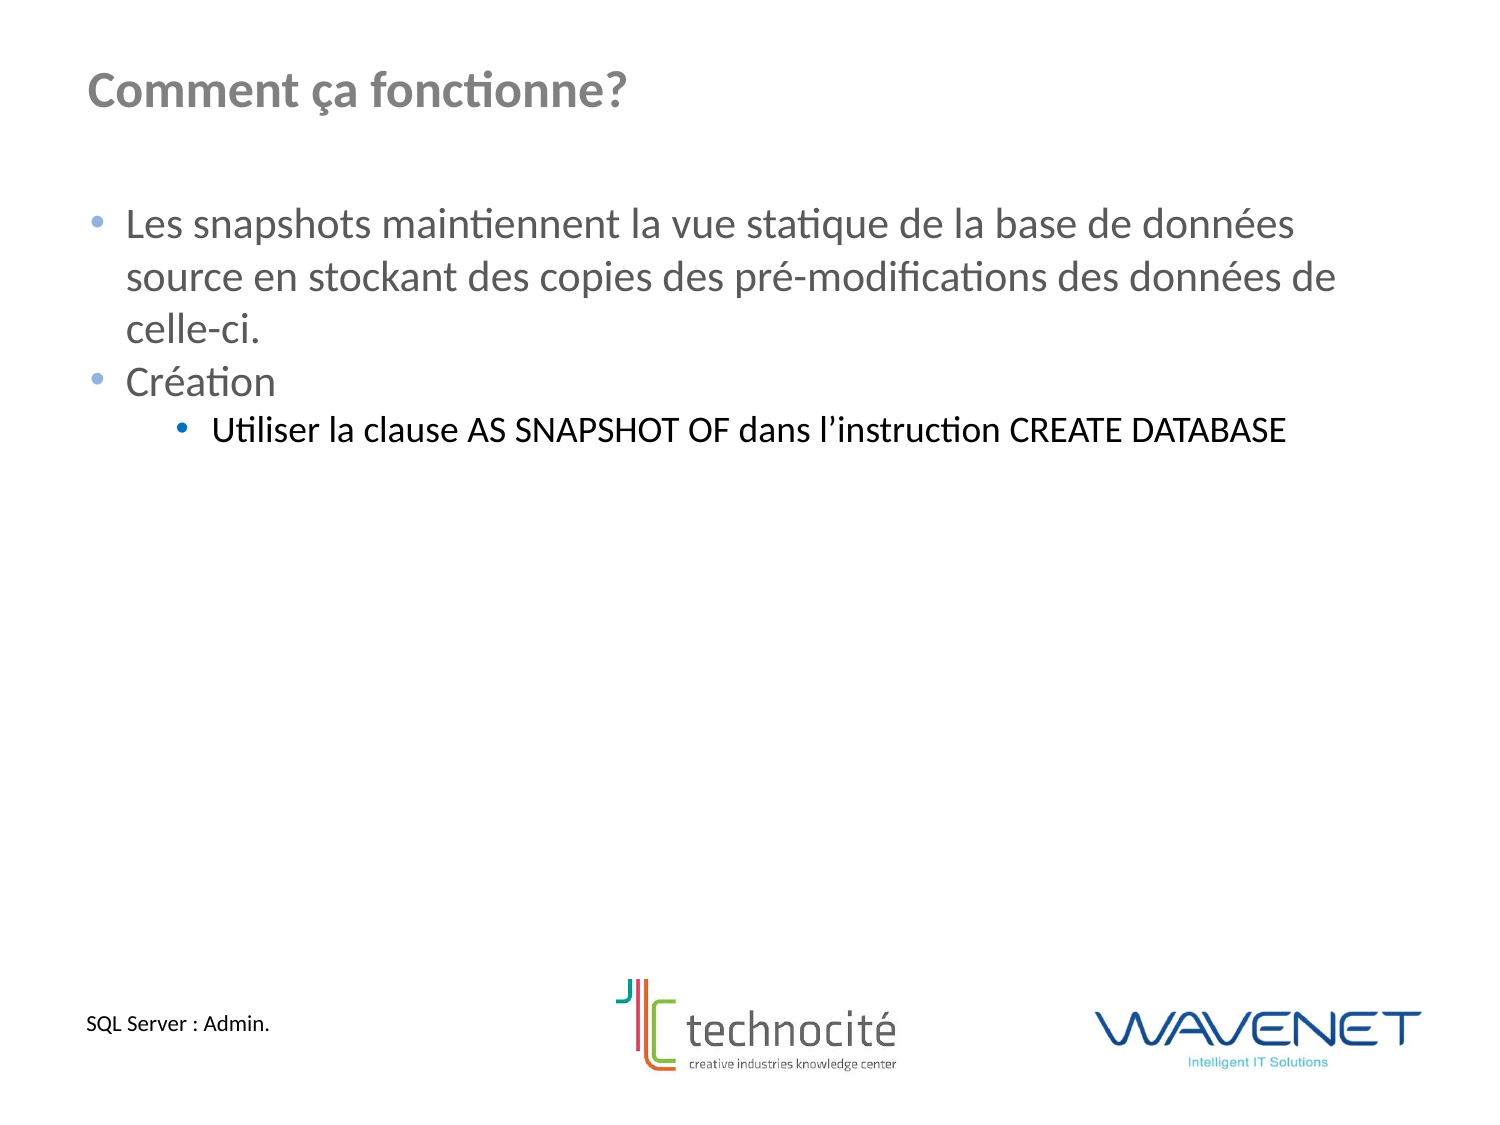

Comment ça fonctionne?
Les snapshots maintiennent la vue statique de la base de données source en stockant des copies des pré-modifications des données de celle-ci.
Création
Utiliser la clause AS SNAPSHOT OF dans l’instruction CREATE DATABASE
SQL Server : Admin.